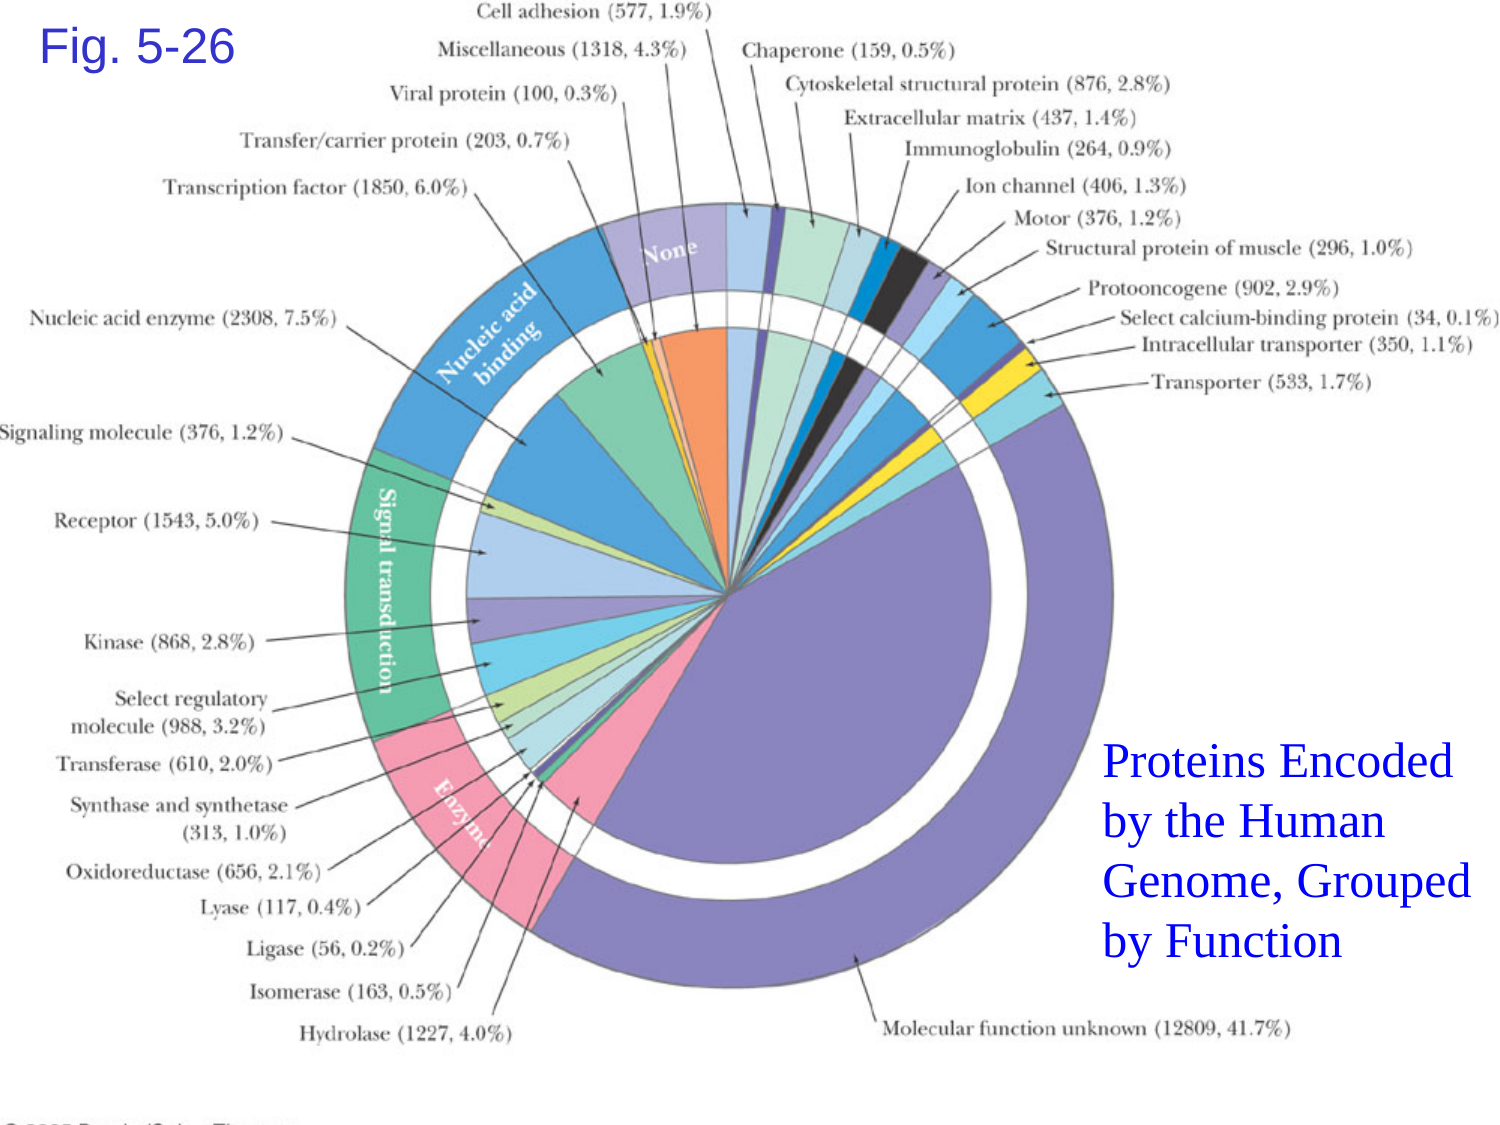

Fig. 5-26
Proteins Encoded by the Human Genome, Grouped by Function